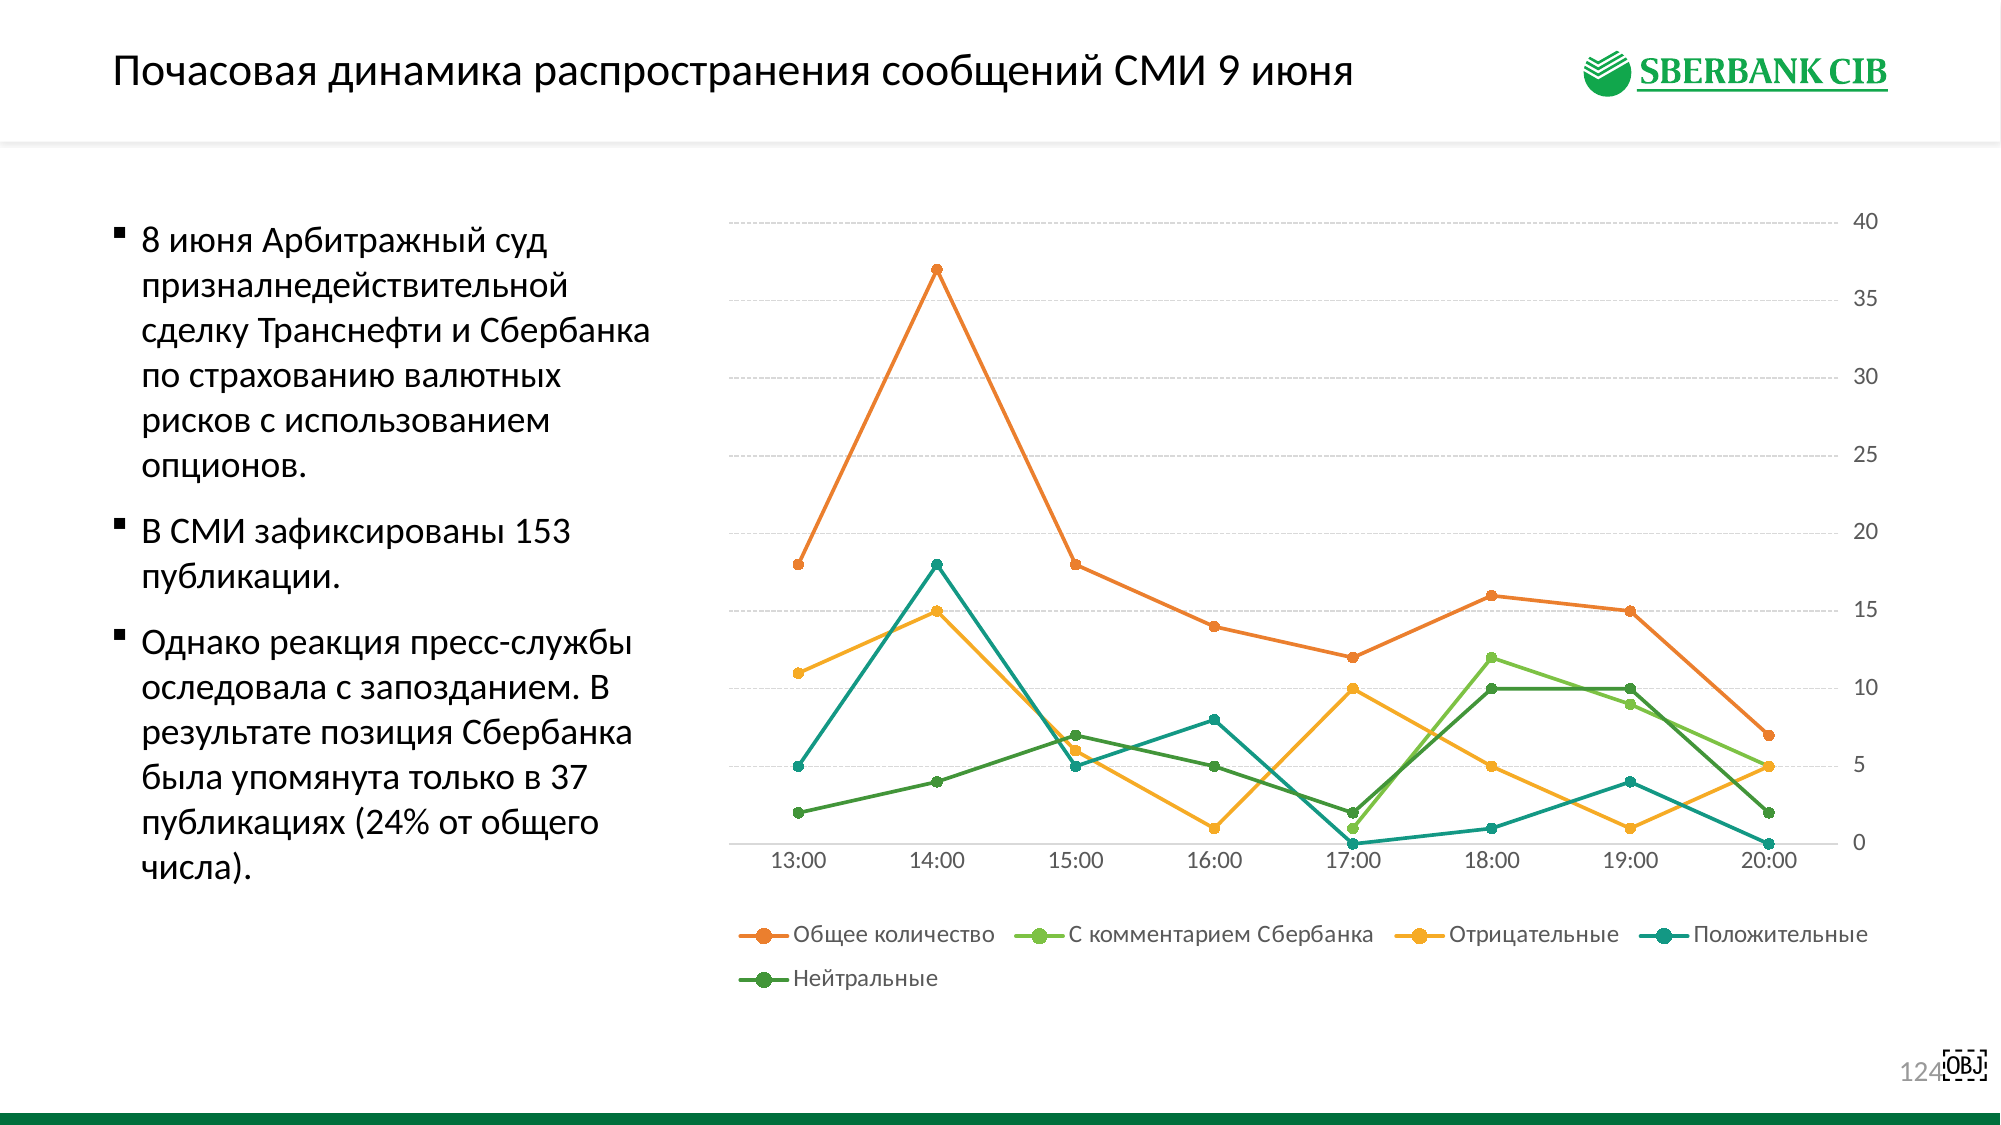

# Почасовая динамика распространения сообщений СМИ 9 июня

### Chart

| Category | Общее количество | С комментарием Сбербанка | Отрицательные | Положительные | Нейтральные |
|---|---|---|---|---|---|
| 13:00 | 18.0 | None | 11.0 | 5.0 | 2.0 |
| 14:00 | 37.0 | None | 15.0 | 18.0 | 4.0 |
| 15:00 | 18.0 | None | 6.0 | 5.0 | 7.0 |
| 16:00 | 14.0 | None | 1.0 | 8.0 | 5.0 |
| 17:00 | 12.0 | 1.0 | 10.0 | 0.0 | 2.0 |
| 18:00 | 16.0 | 12.0 | 5.0 | 1.0 | 10.0 |
| 19:00 | 15.0 | 9.0 | 1.0 | 4.0 | 10.0 |
| 20:00 | 7.0 | 5.0 | 5.0 | 0.0 | 2.0 |
8 июня Арбитражный суд призналнедействительной сделку Транснефти и Сбербанка по страхованию валютных рисков с использованием опционов.
В СМИ зафиксированы 153 публикации.
Однако реакция пресс-службы оследовала с запозданием. В результате позиция Сбербанка была упомянута только в 37 публикациях (24% от общего числа).